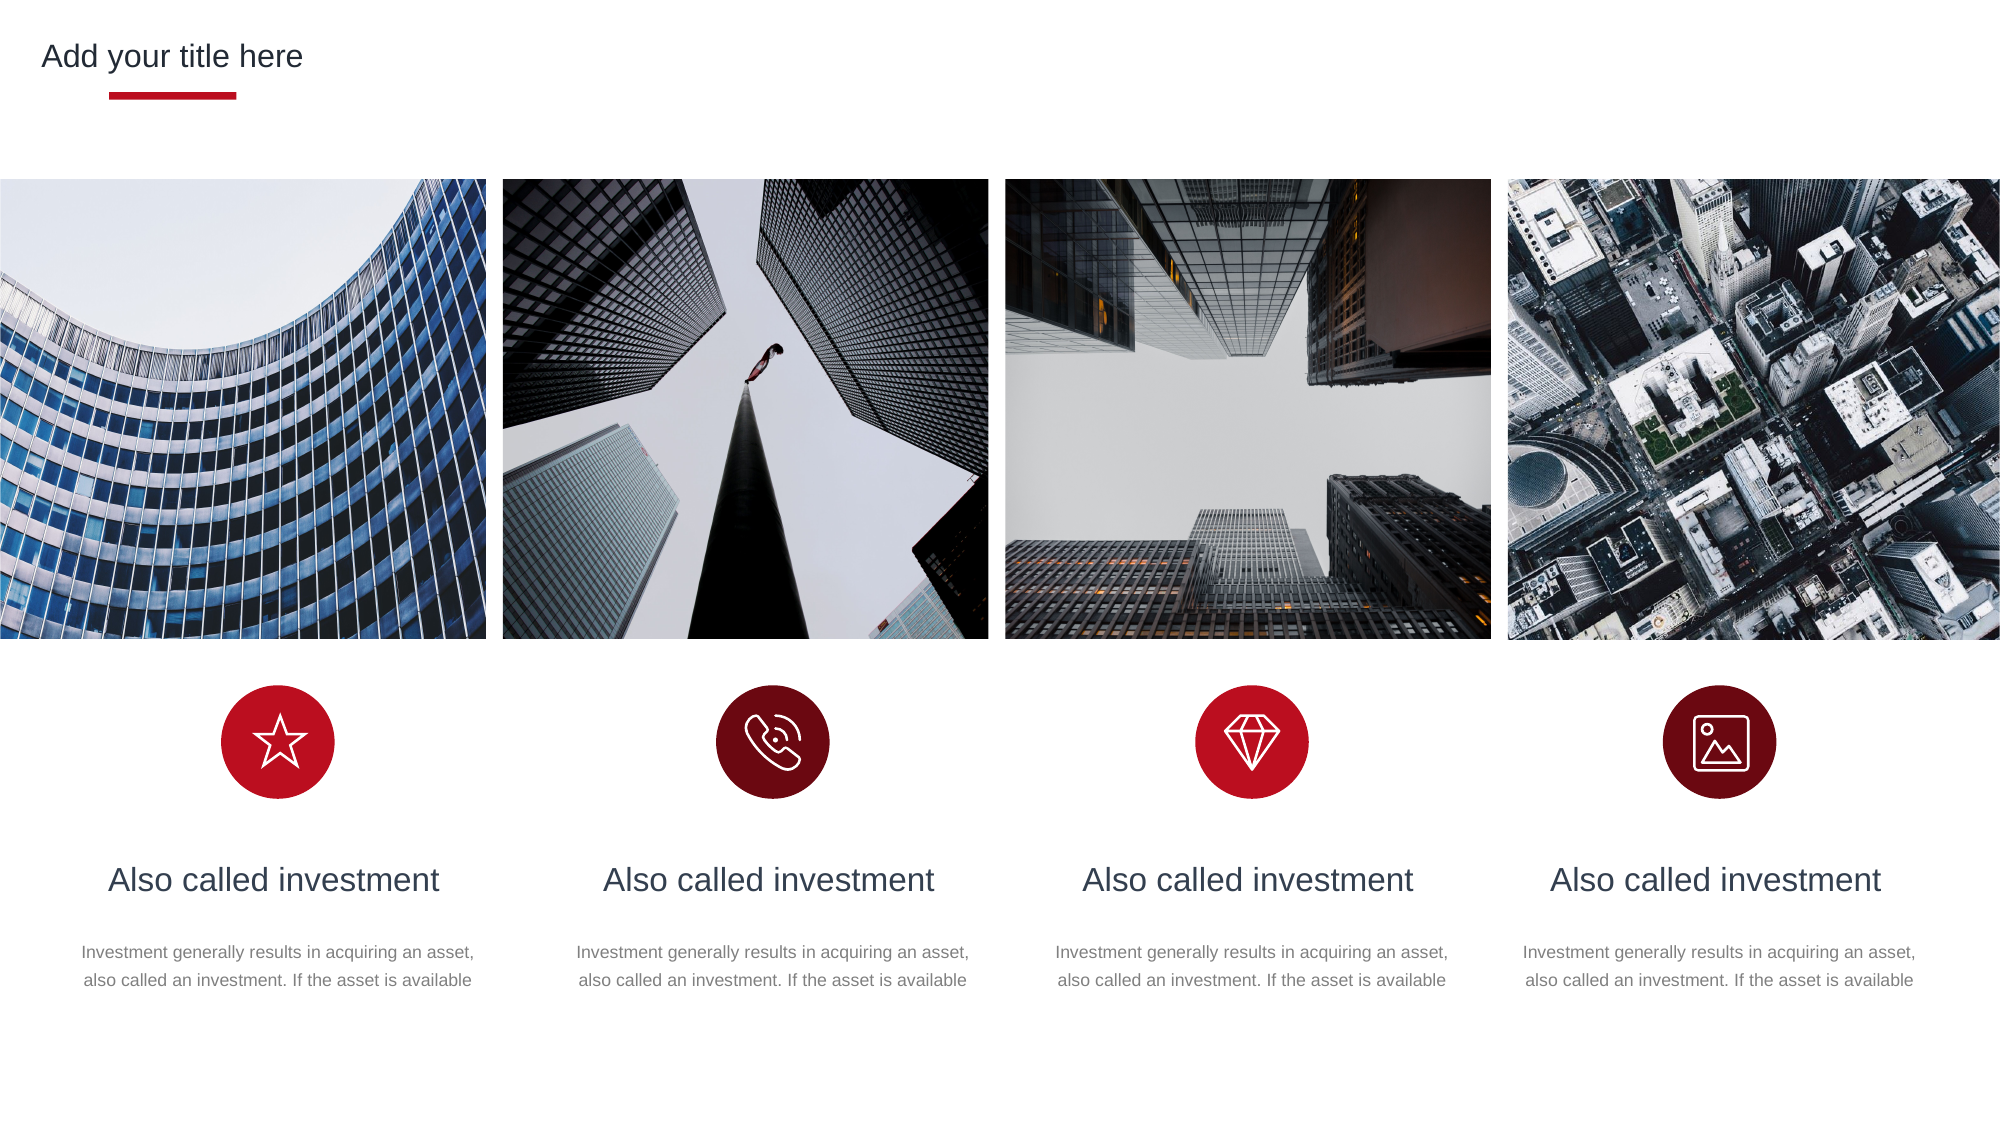

Add your title here

Also called investment
Also called investment
Also called investment
Also called investment
Investment generally results in acquiring an asset, also called an investment. If the asset is available
Investment generally results in acquiring an asset, also called an investment. If the asset is available
Investment generally results in acquiring an asset, also called an investment. If the asset is available
Investment generally results in acquiring an asset, also called an investment. If the asset is available